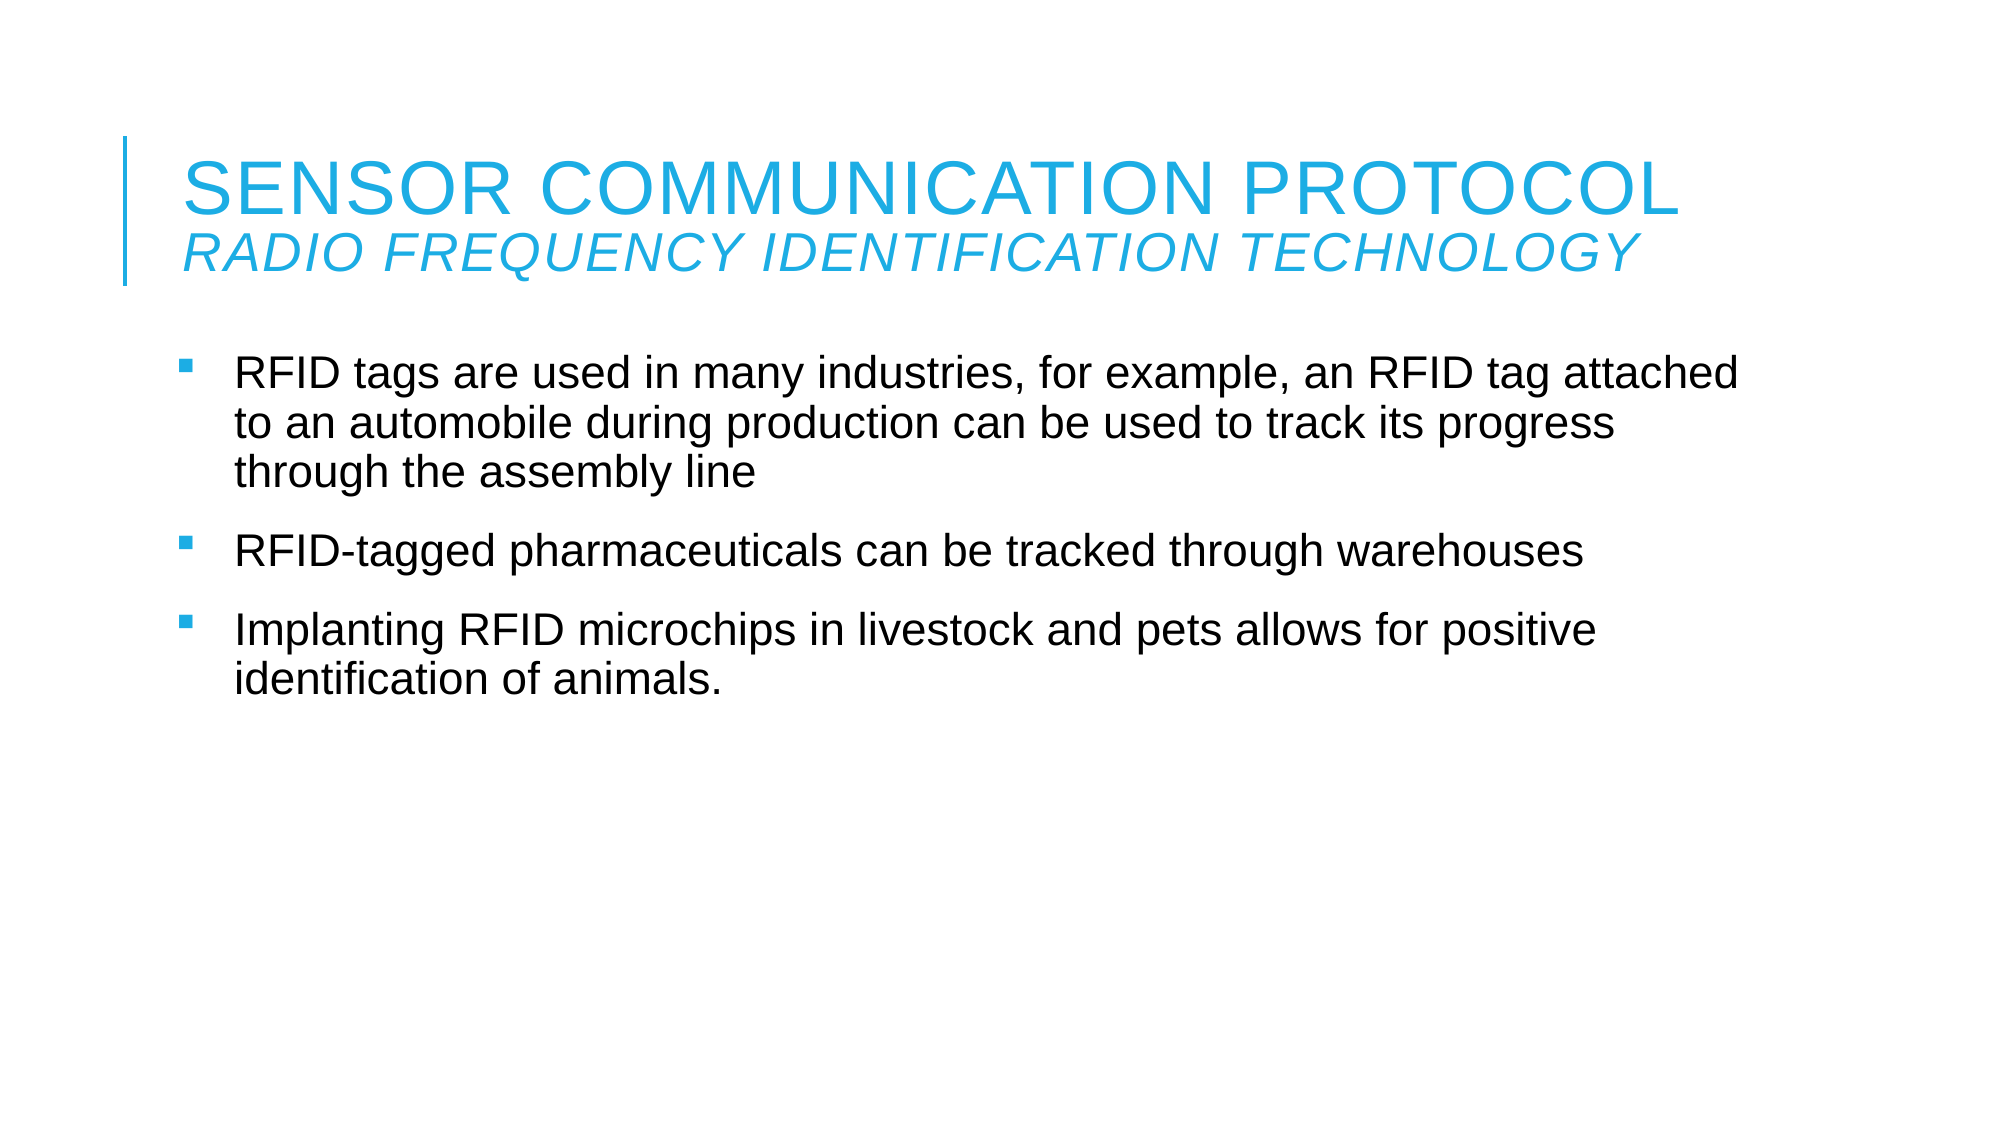

# Sensor Communication Protocol Radio Frequency Identification Technology
RFID tags are used in many industries, for example, an RFID tag attached to an automobile during production can be used to track its progress through the assembly line
RFID-tagged pharmaceuticals can be tracked through warehouses
Implanting RFID microchips in livestock and pets allows for positive identification of animals.